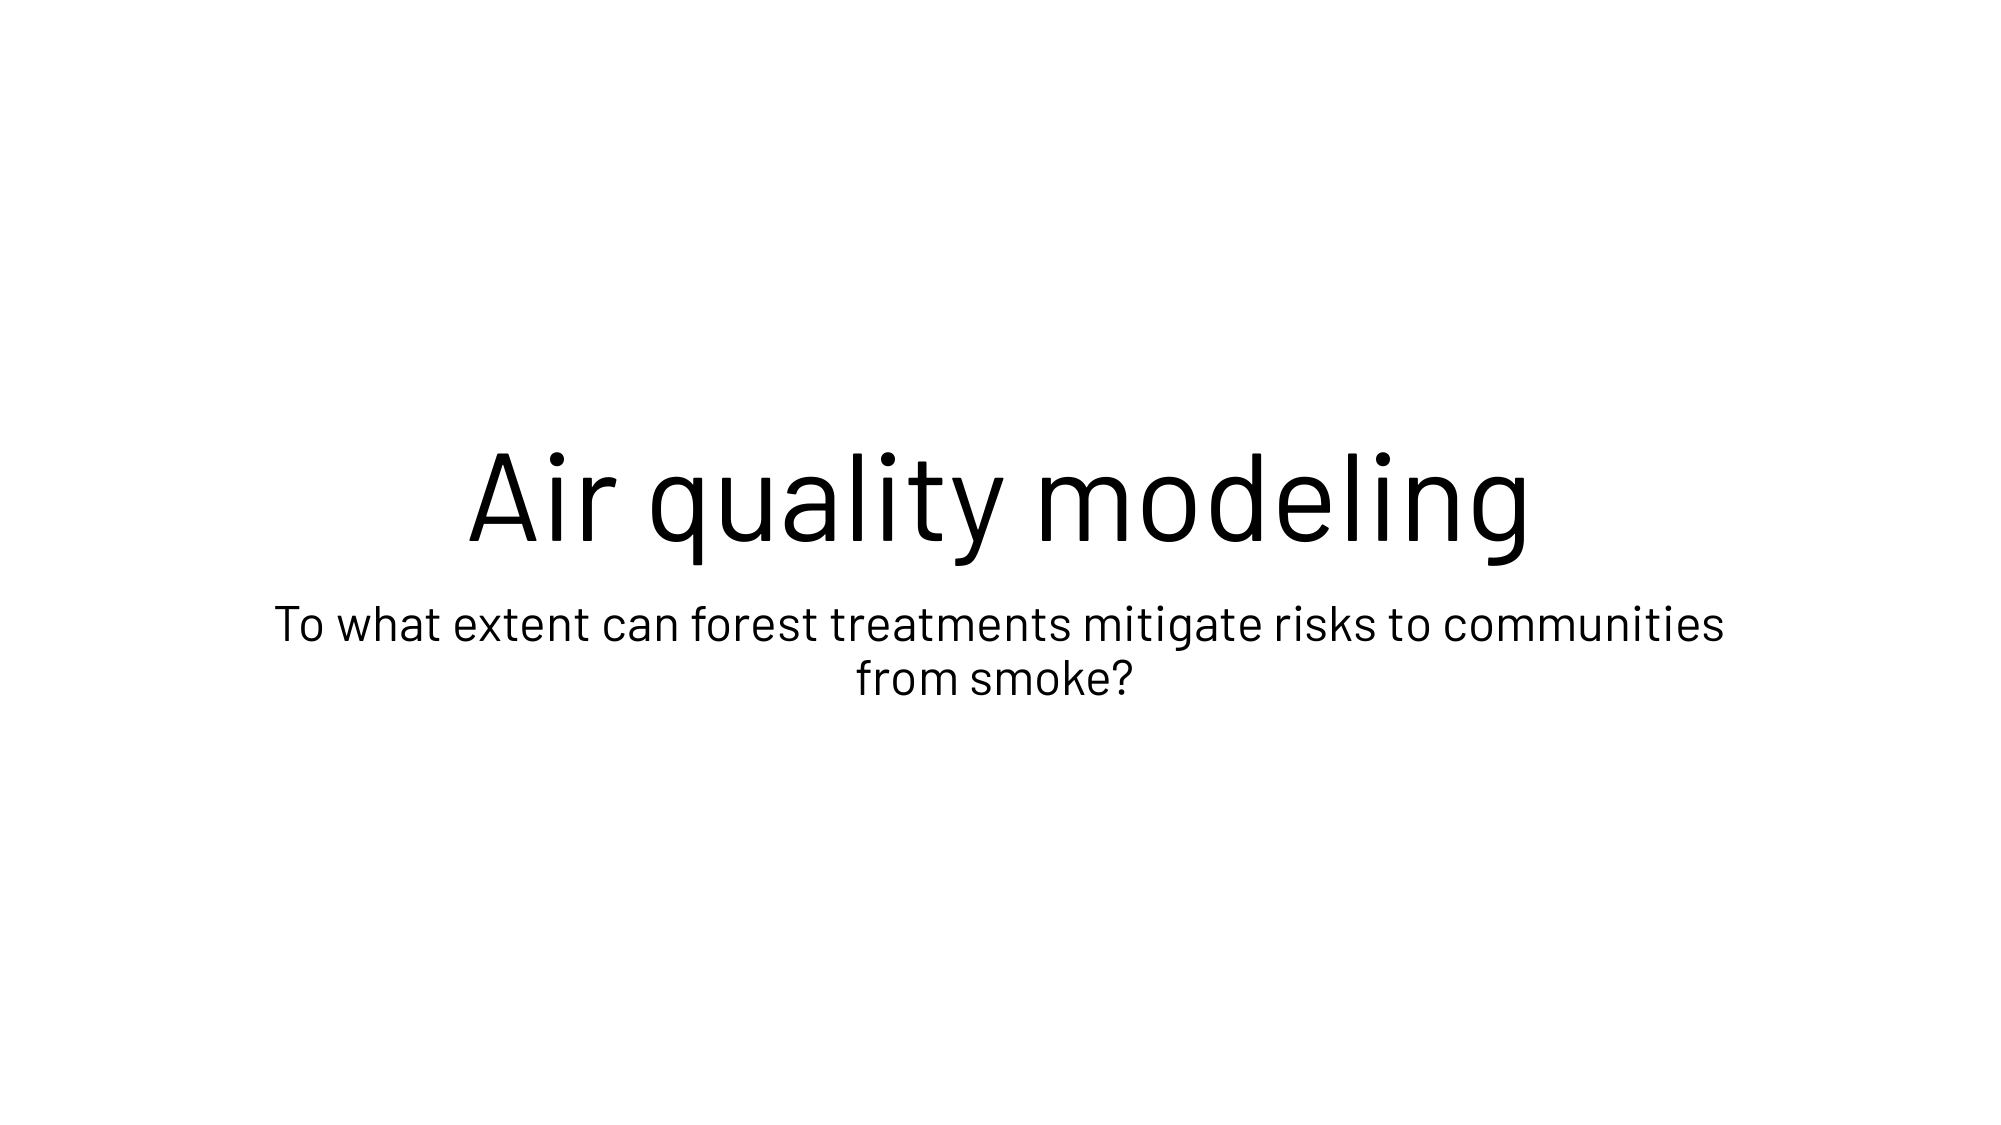

# Air quality modeling
To what extent can forest treatments mitigate risks to communities from smoke?